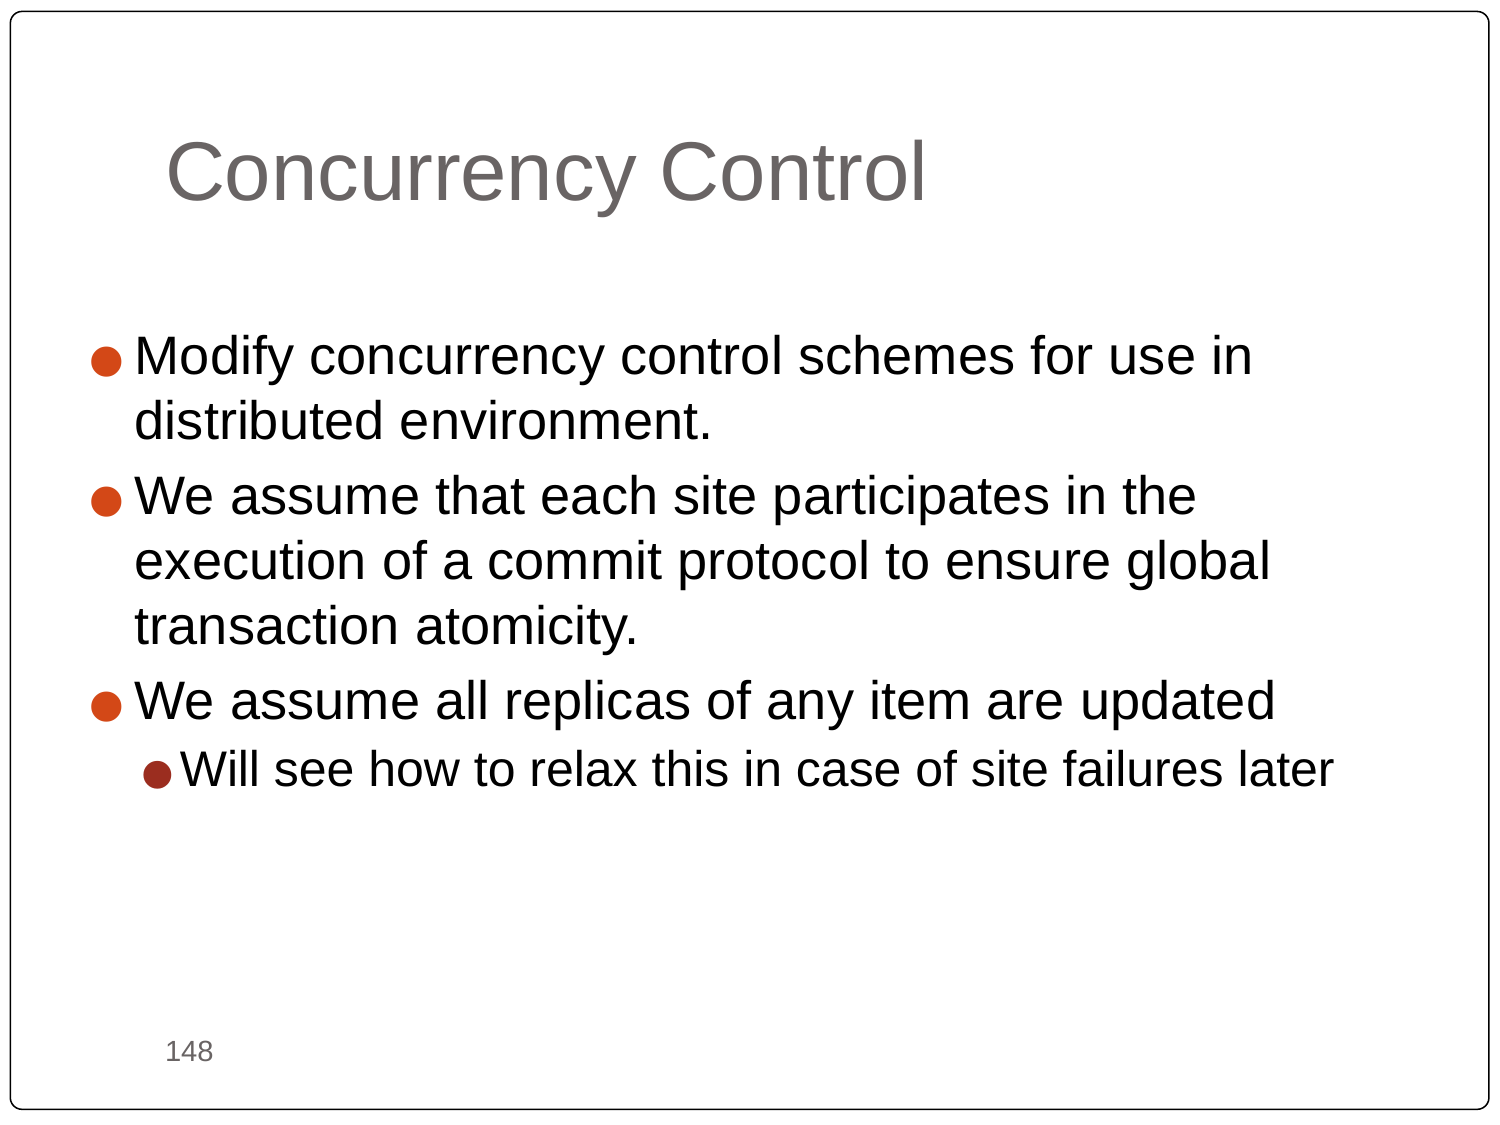

# Concurrency Control
Modify concurrency control schemes for use in distributed environment.
We assume that each site participates in the execution of a commit protocol to ensure global transaction atomicity.
We assume all replicas of any item are updated
Will see how to relax this in case of site failures later
148